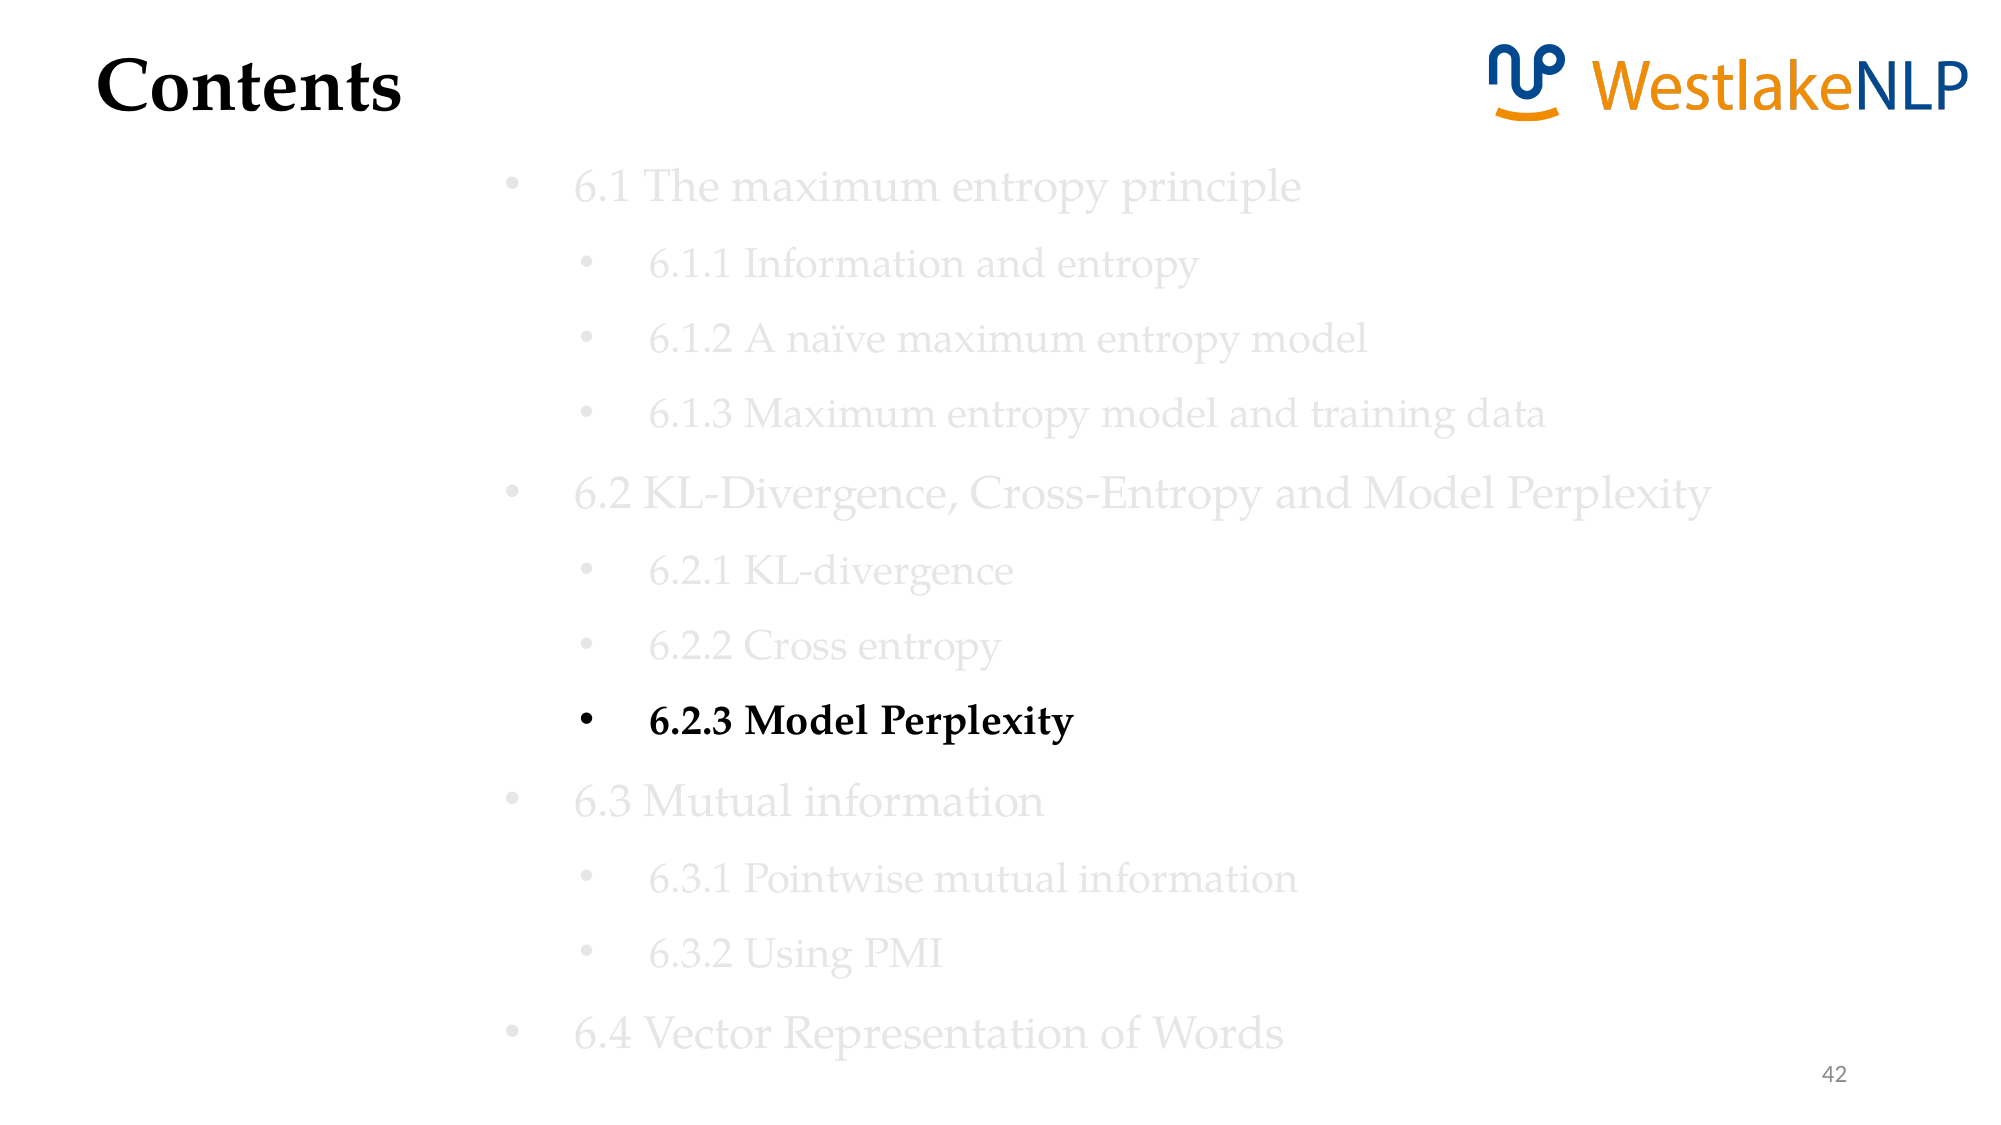

Contents
6.1 The maximum entropy principle
6.1.1 Information and entropy
6.1.2 A naïve maximum entropy model
6.1.3 Maximum entropy model and training data
6.2 KL-Divergence, Cross-Entropy and Model Perplexity
6.2.1 KL-divergence
6.2.2 Cross entropy
6.2.3 Model Perplexity
6.3 Mutual information
6.3.1 Pointwise mutual information
6.3.2 Using PMI
6.4 Vector Representation of Words
42